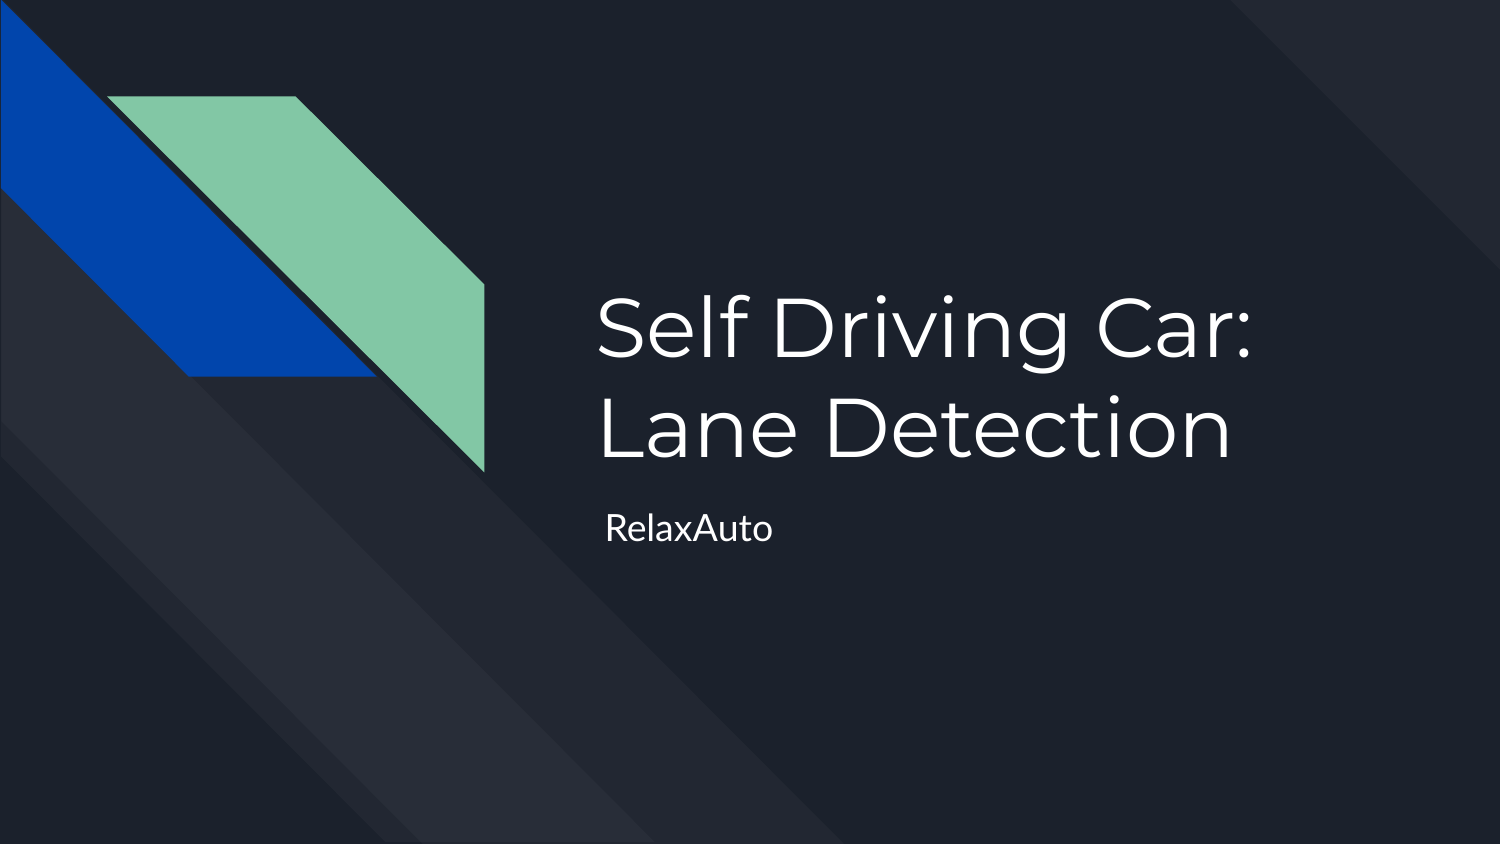

# Self Driving Car:
Lane Detection
RelaxAuto